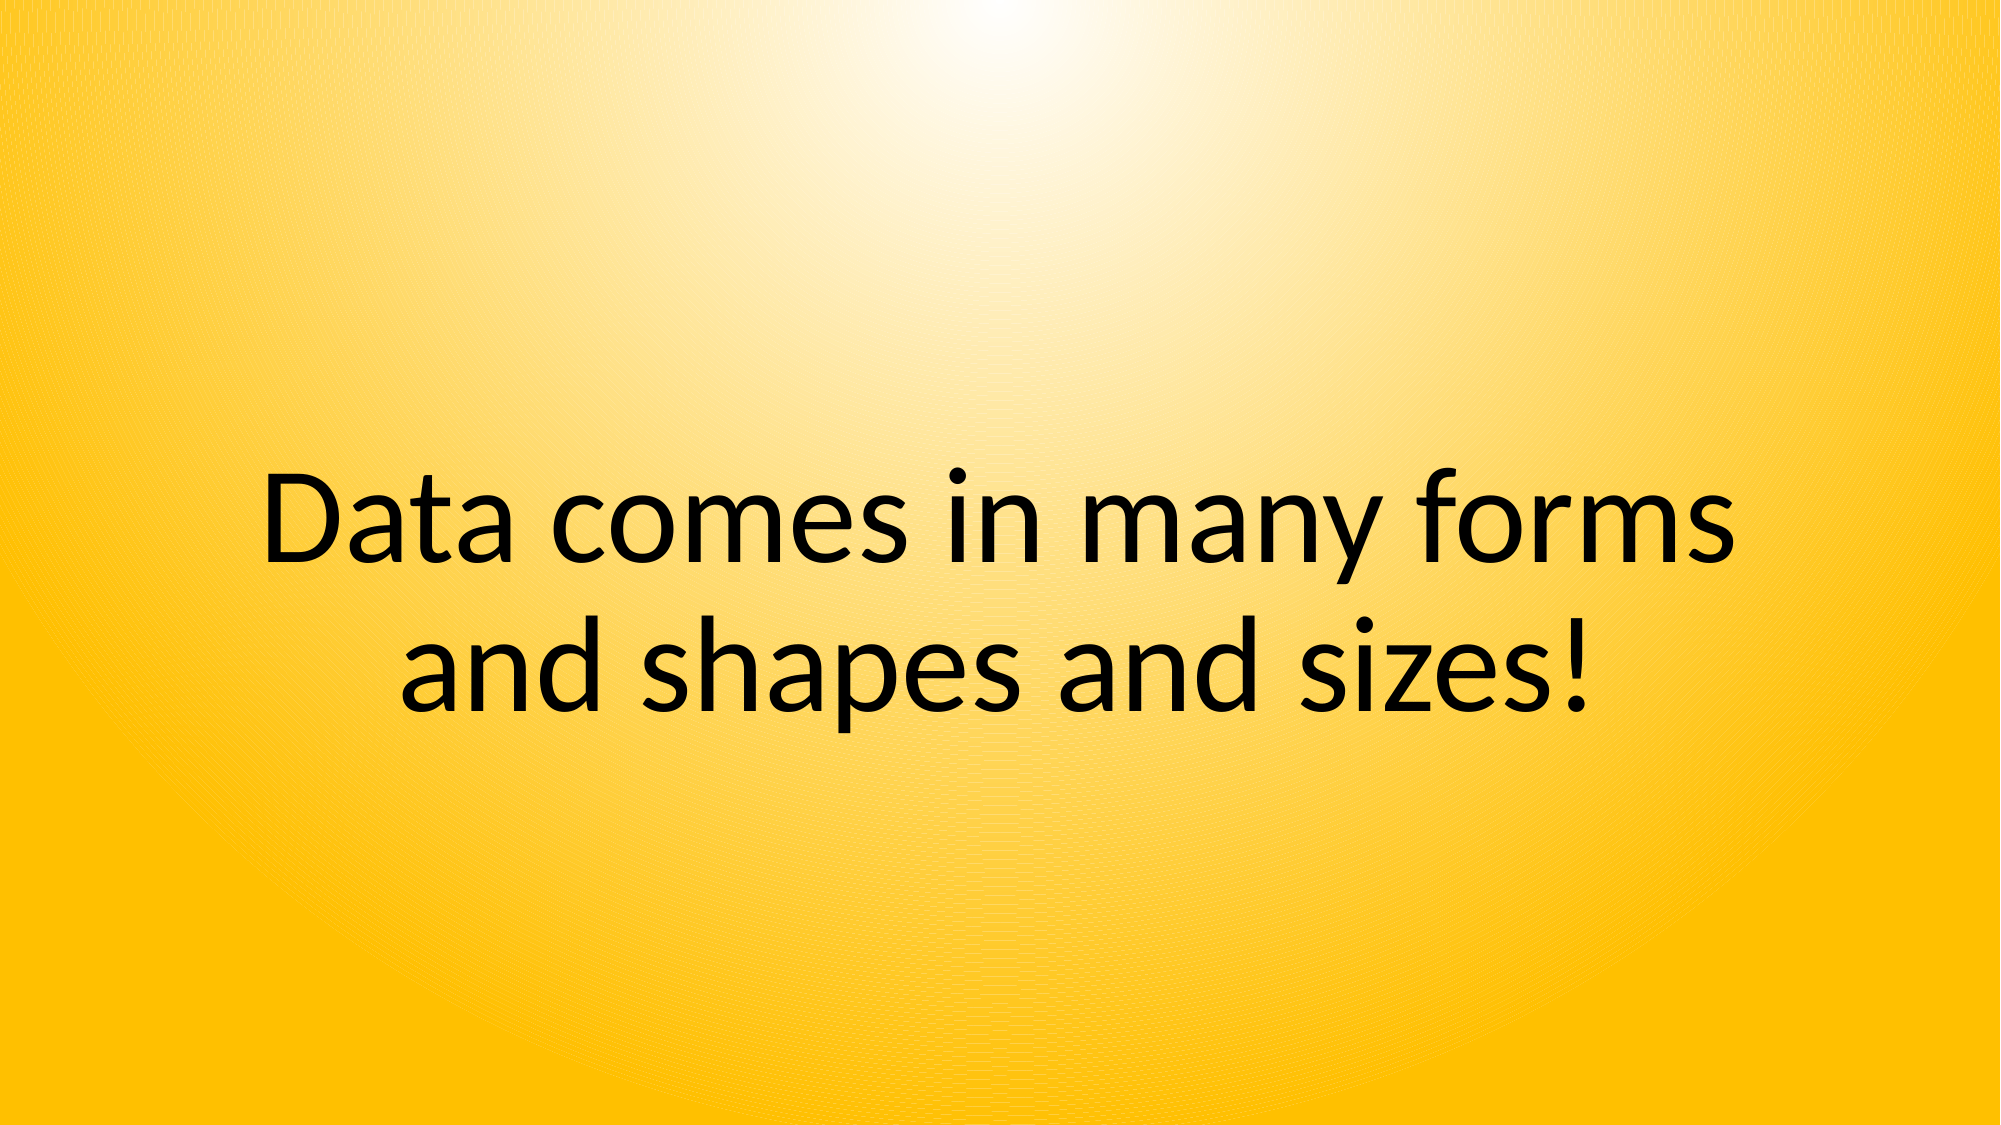

# Data comes in many forms and shapes and sizes!